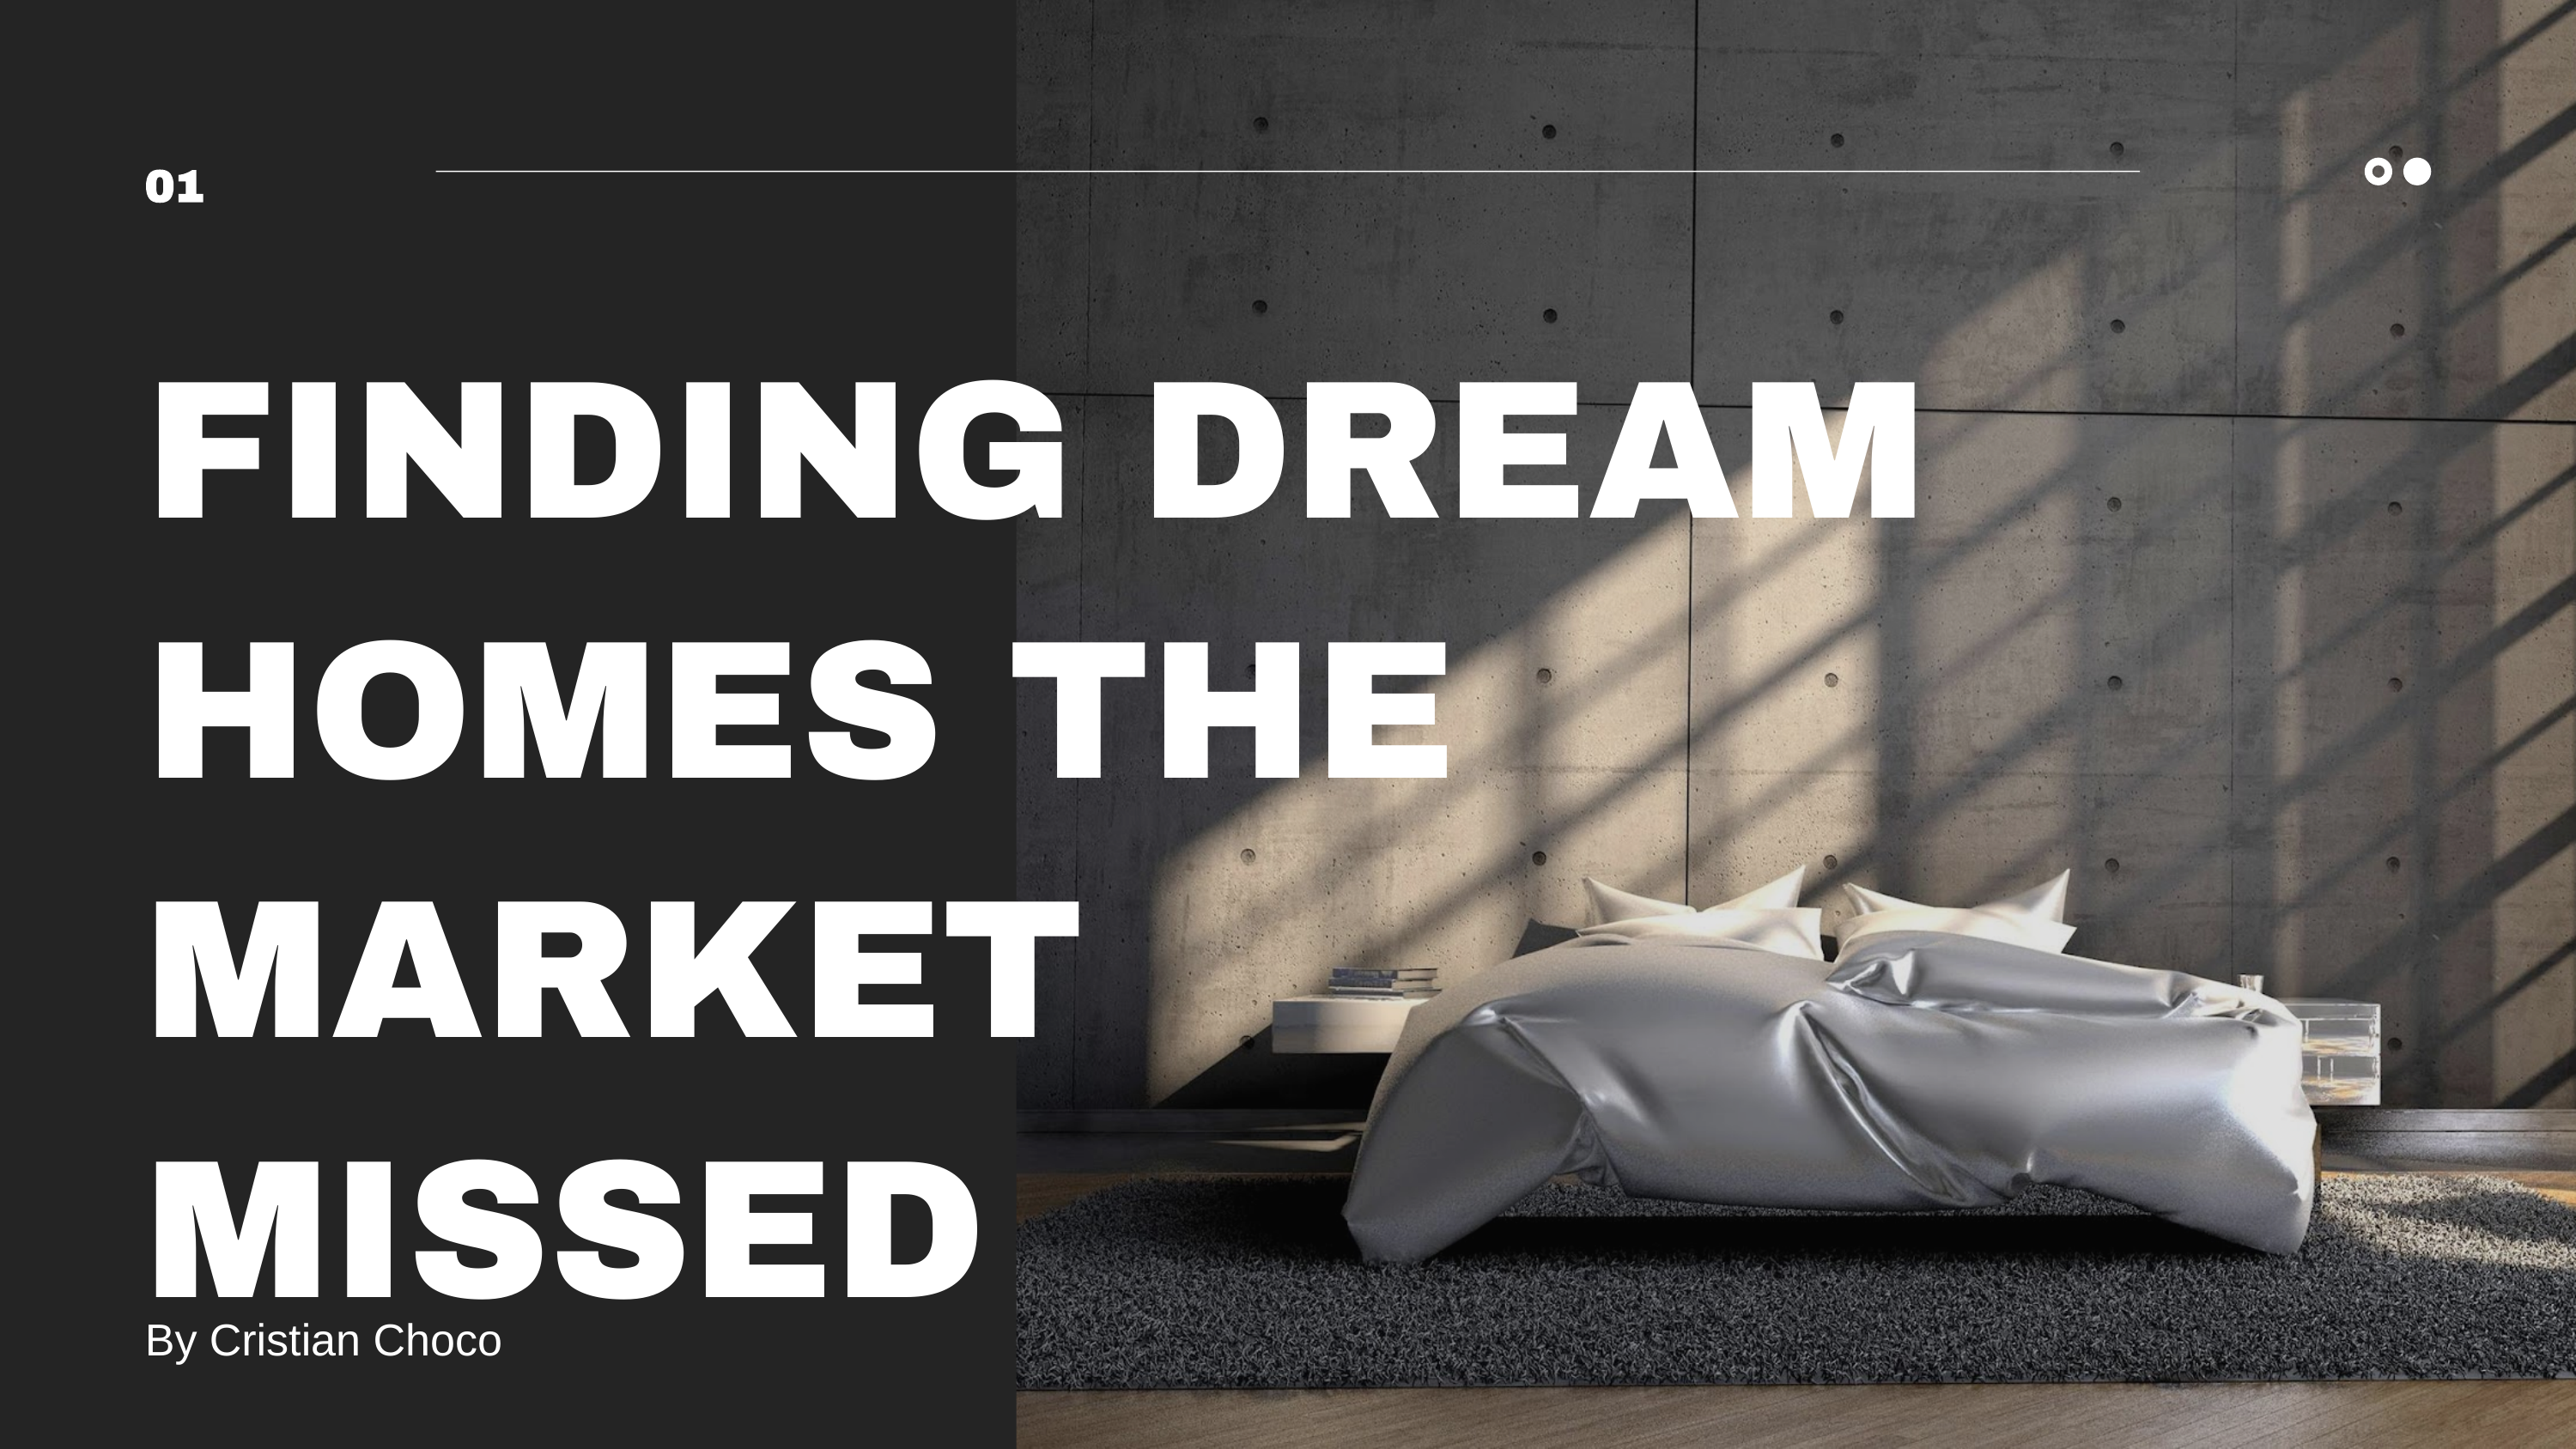

01

FINDING DREAM HOMES THE MARKET MISSED
By Cristian Choco